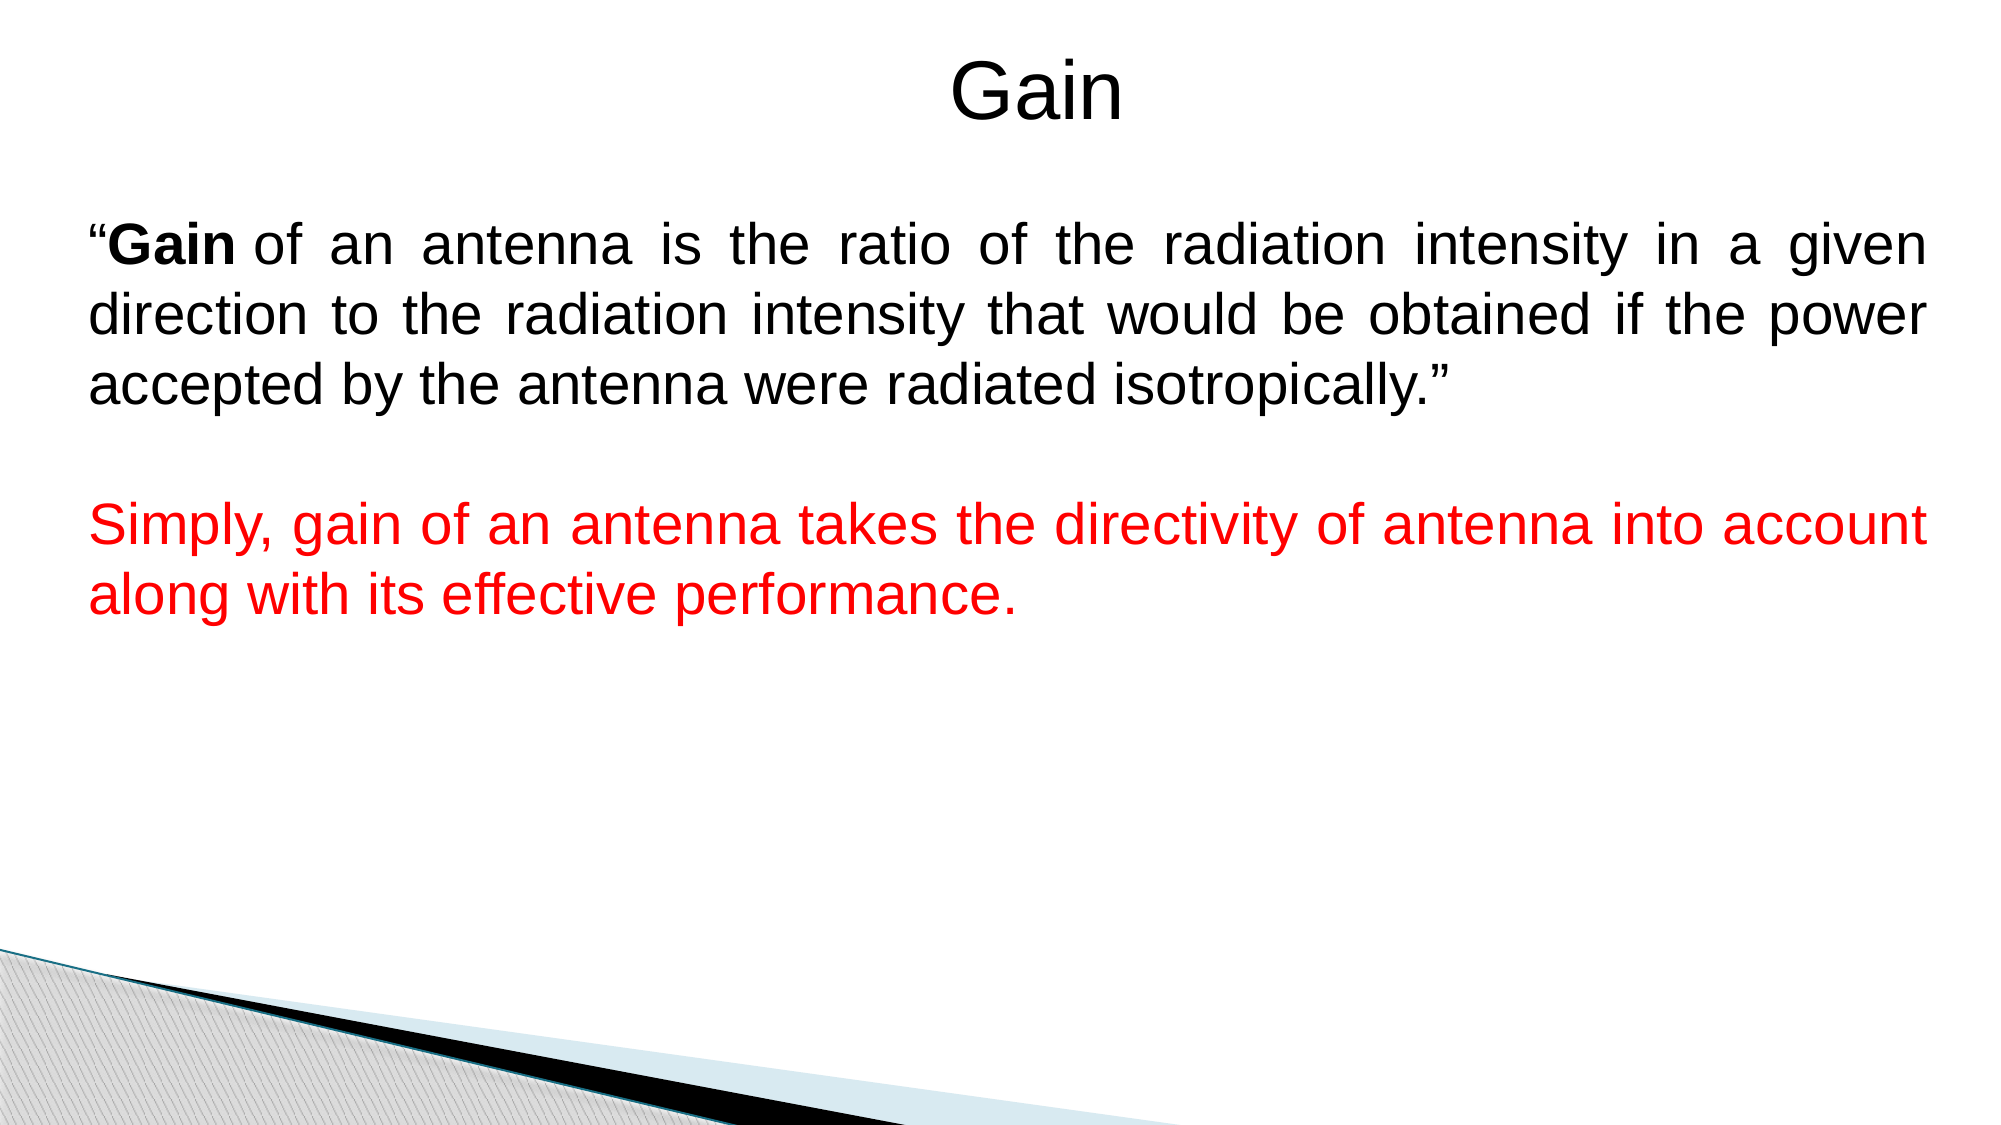

Gain
“Gain of an antenna is the ratio of the radiation intensity in a given direction to the radiation intensity that would be obtained if the power accepted by the antenna were radiated isotropically.”

Simply, gain of an antenna takes the directivity of antenna into account along with its effective performance.